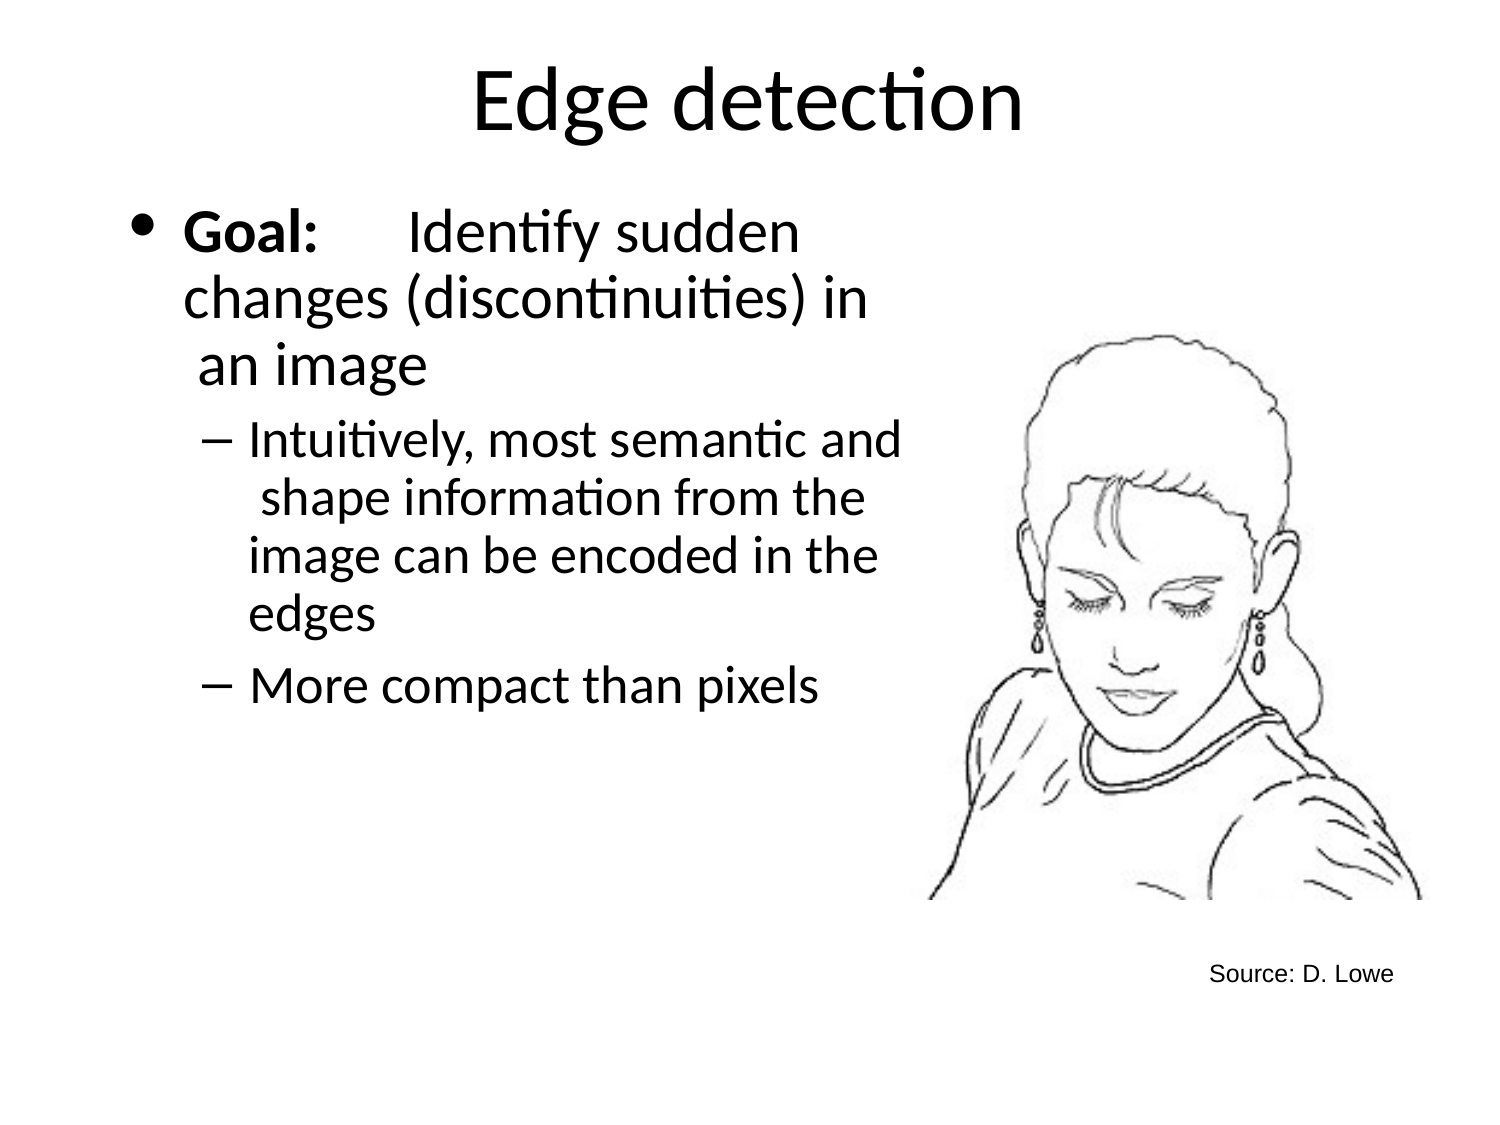

# Edge detection
Goal:	Identify sudden  changes (discontinuities) in  an image
Intuitively, most semantic and  shape information from the  image can be encoded in the  edges
More compact than pixels

Source: D. Lowe
2
2-­‐Oct-­‐14
Lecture 5 -
Fei-Fei Li